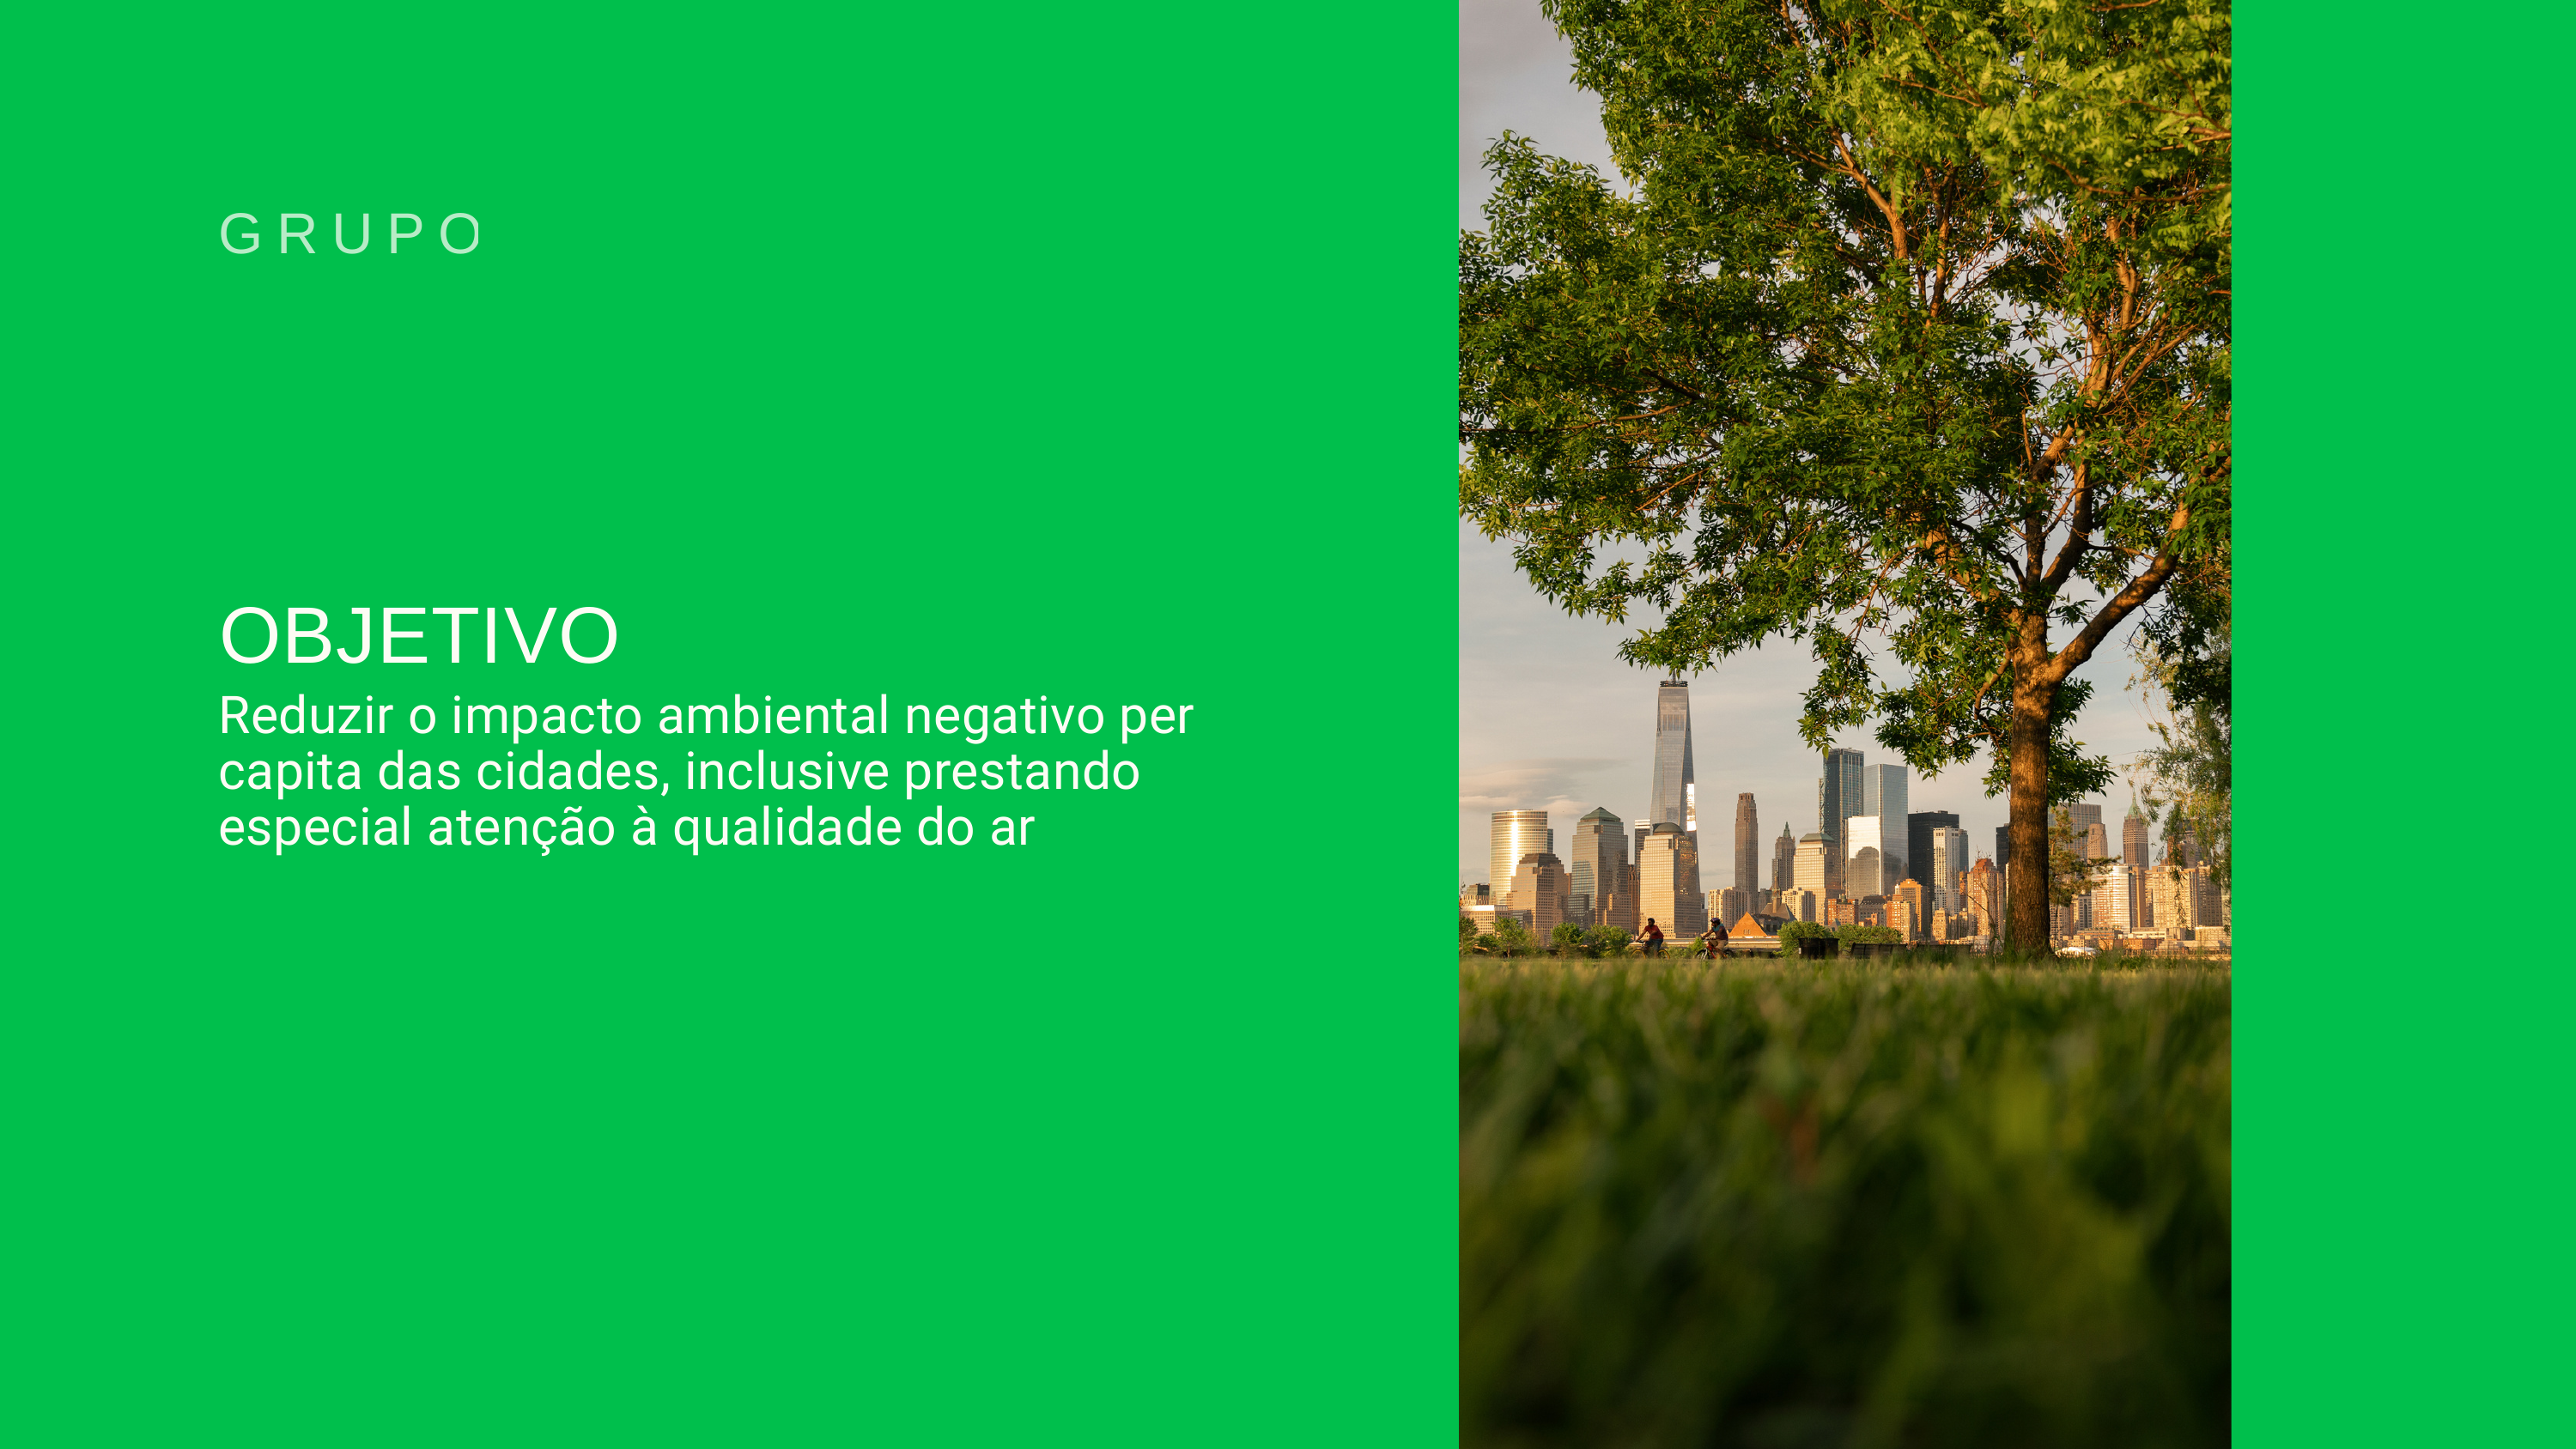

GRUPO 5
OBJETIVO
Reduzir o impacto ambiental negativo per capita das cidades, inclusive prestando especial atenção à qualidade do ar